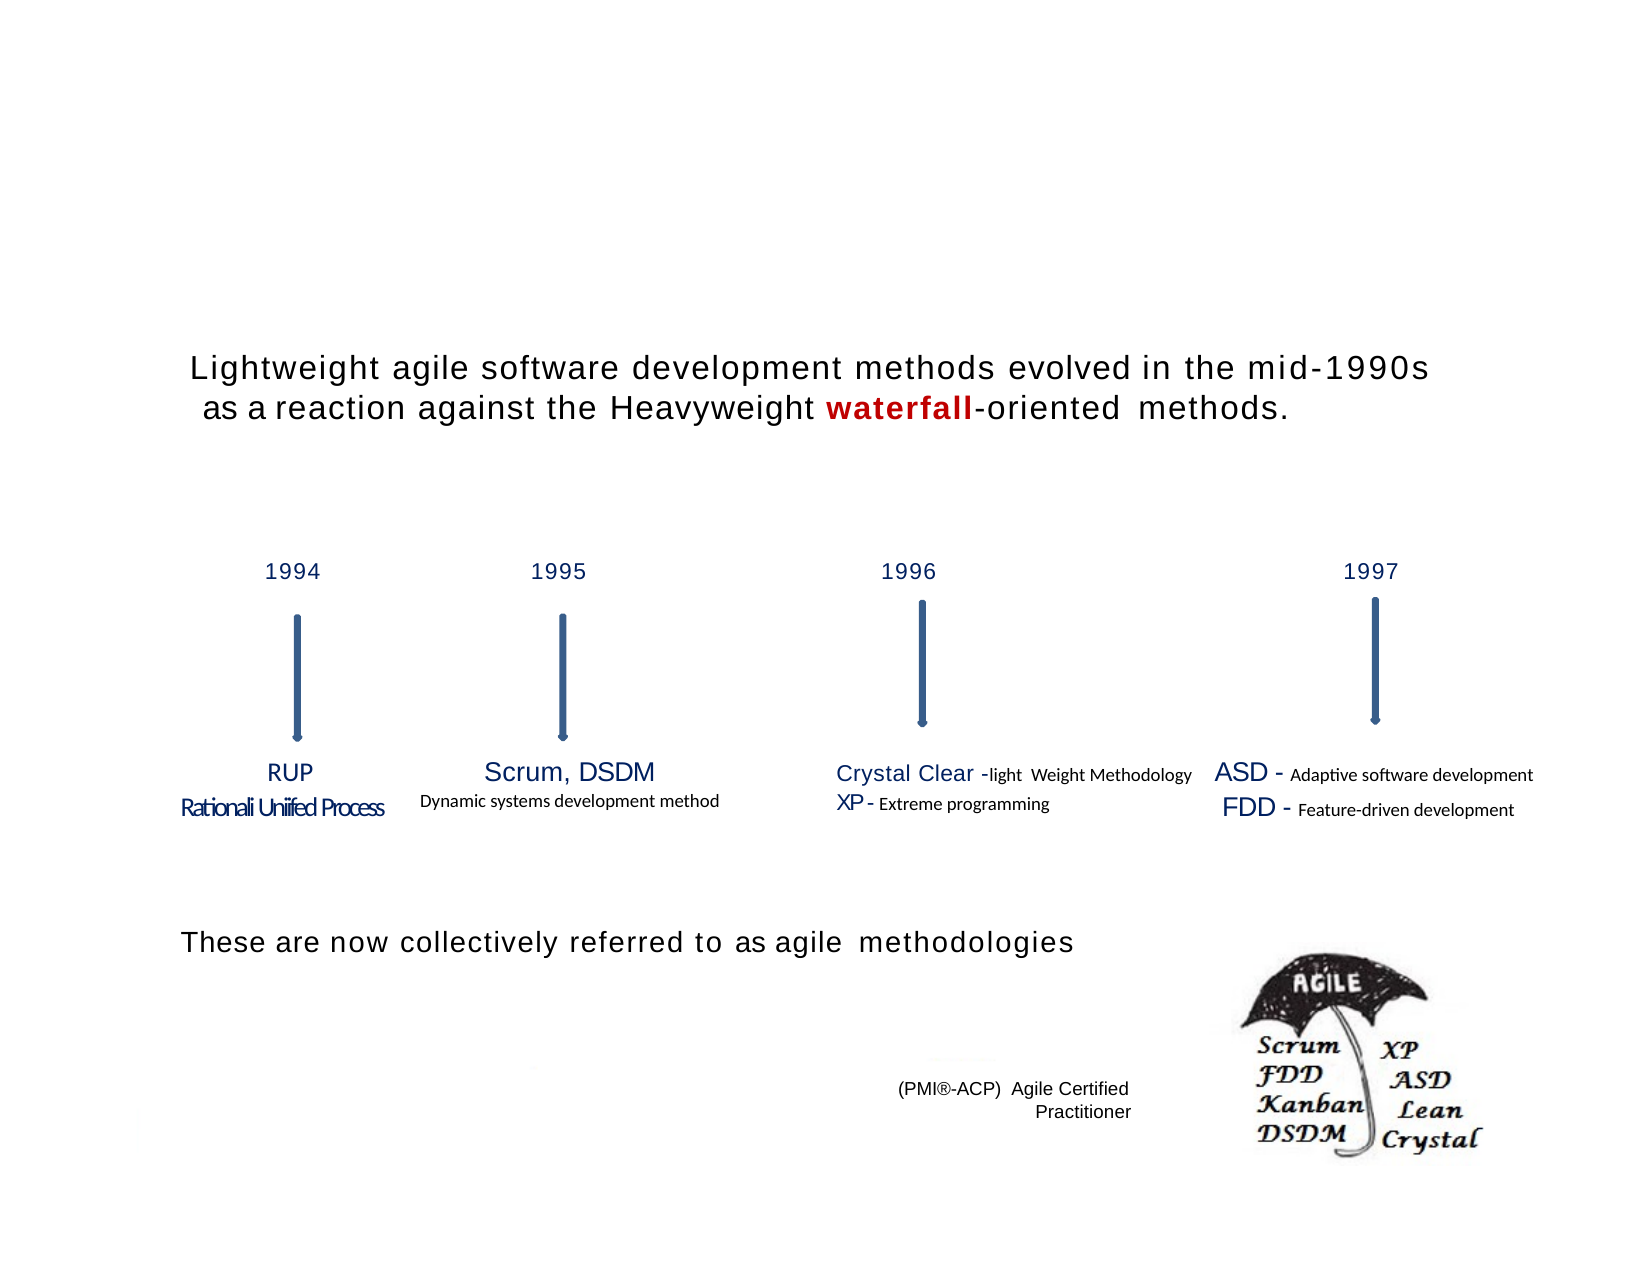

Lightweight agile software development methods evolved in the mid-1990s  as a reaction against the Heavyweight waterfall-oriented methods.
1994
1995
1996
1997

RUP
Rationali  Uniifed  Process
Scrum, DSDM
Dynamic systems development method
ASD - Adaptive software development
 FDD - Feature-driven development
Crystal Clear -light  Weight Methodology
XP - Extreme programming
These are now collectively referred to as agile methodologies

(PMI®-ACP)  Agile Certified
Practitioner